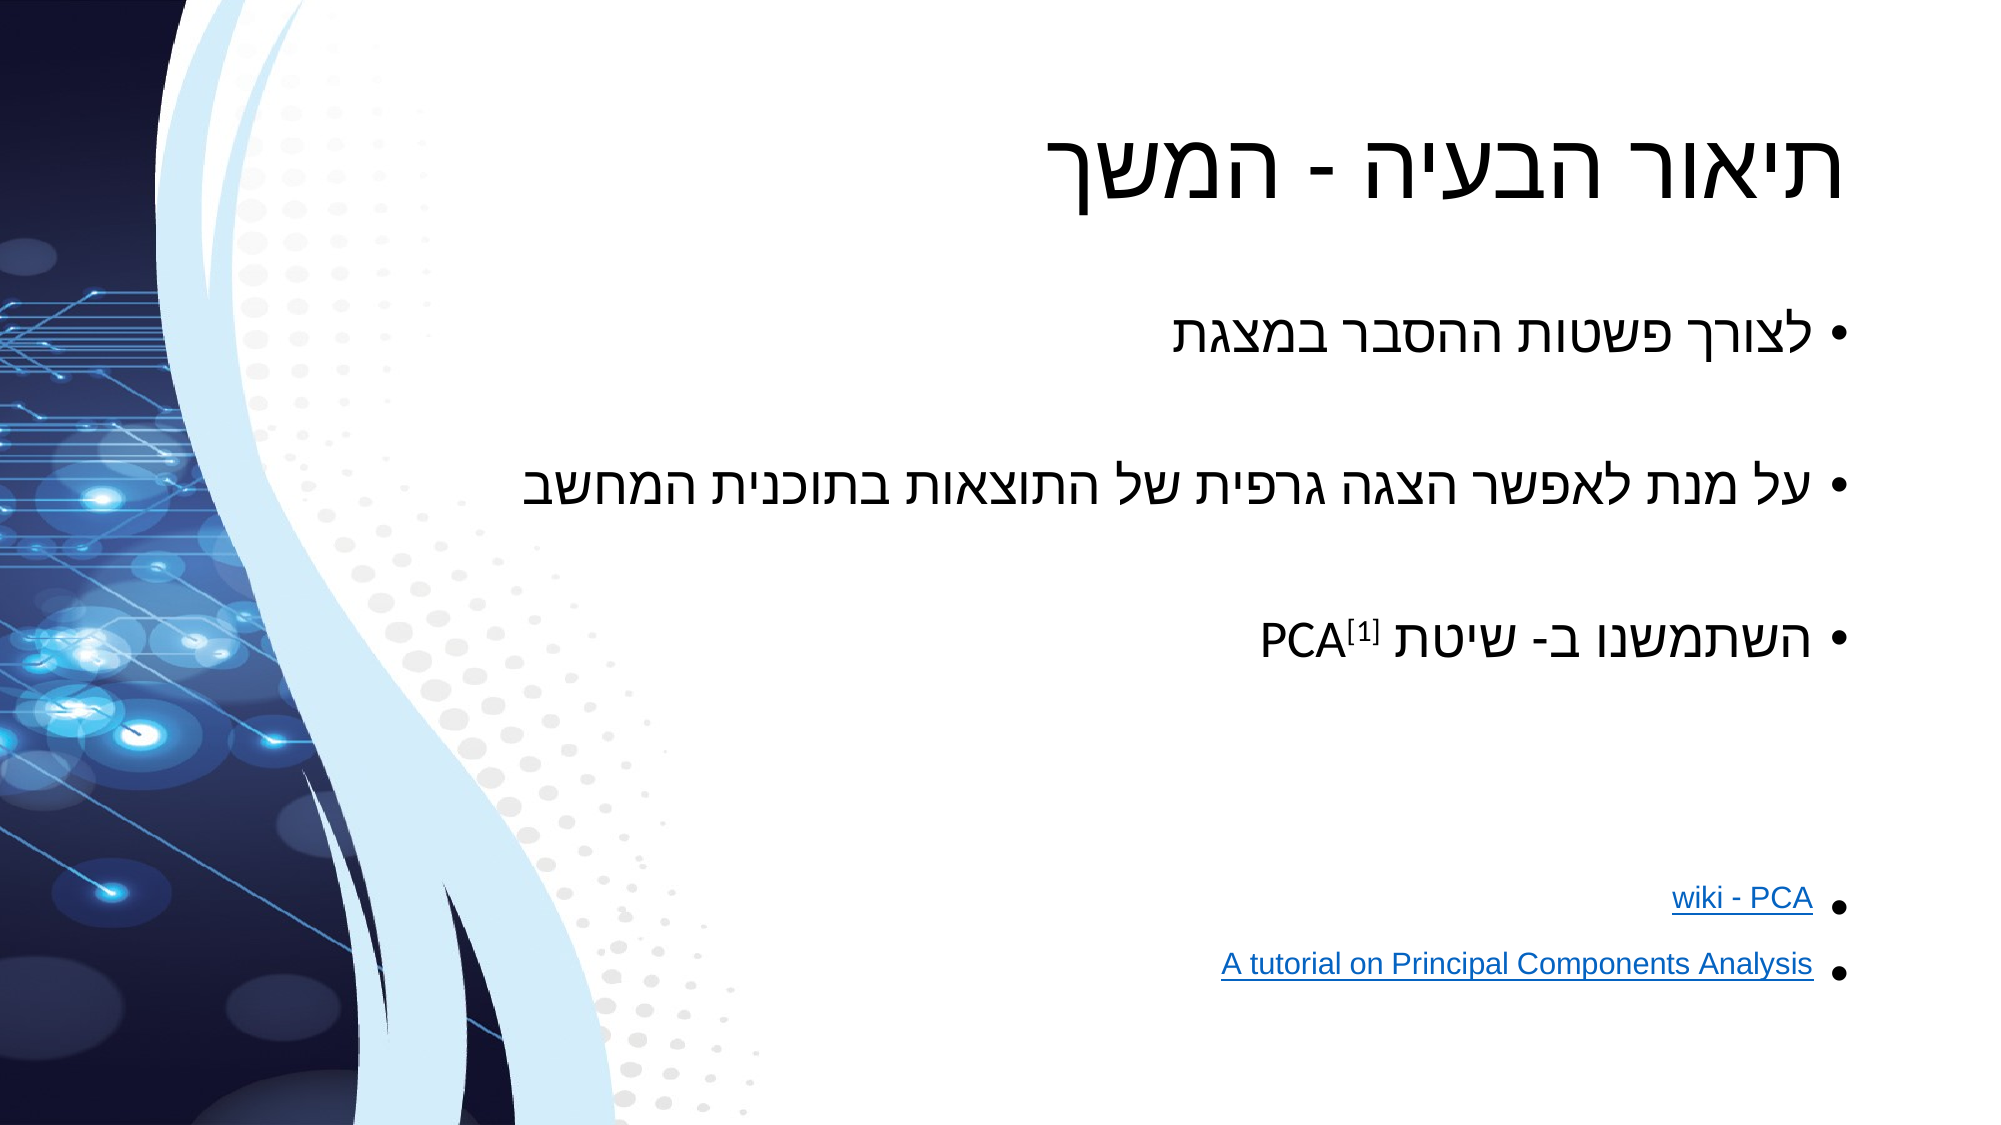

# תיאור הבעיה - המשך
לצורך פשטות ההסבר במצגת

על מנת לאפשר הצגה גרפית של התוצאות בתוכנית המחשב

השתמשנו ב- שיטת PCA[1]

wiki - PCA
A tutorial on Principal Components Analysis